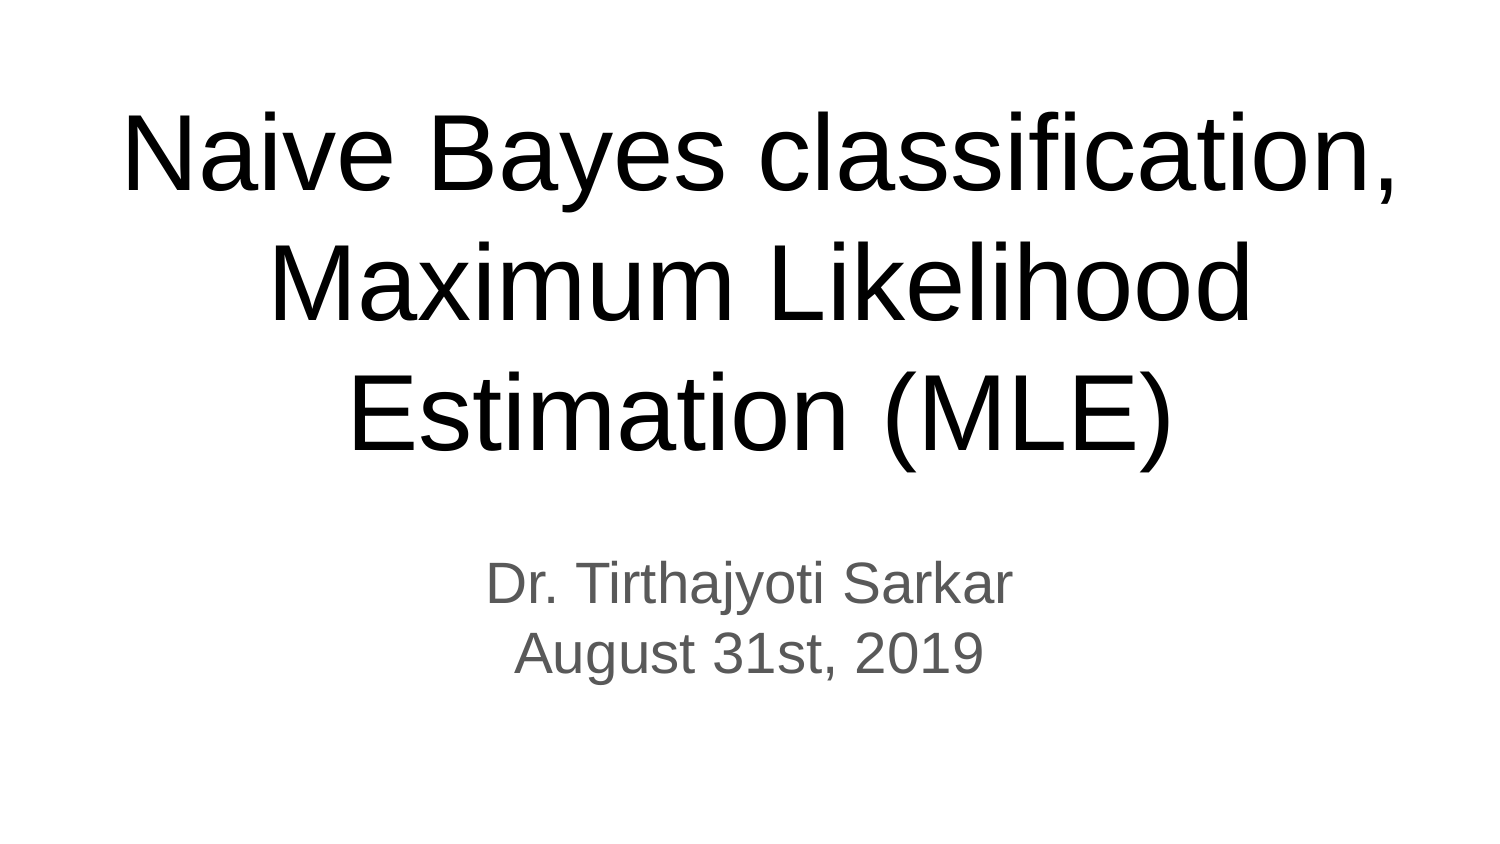

Naive Bayes classification, Maximum Likelihood Estimation (MLE)
Dr. Tirthajyoti Sarkar
August 31st, 2019